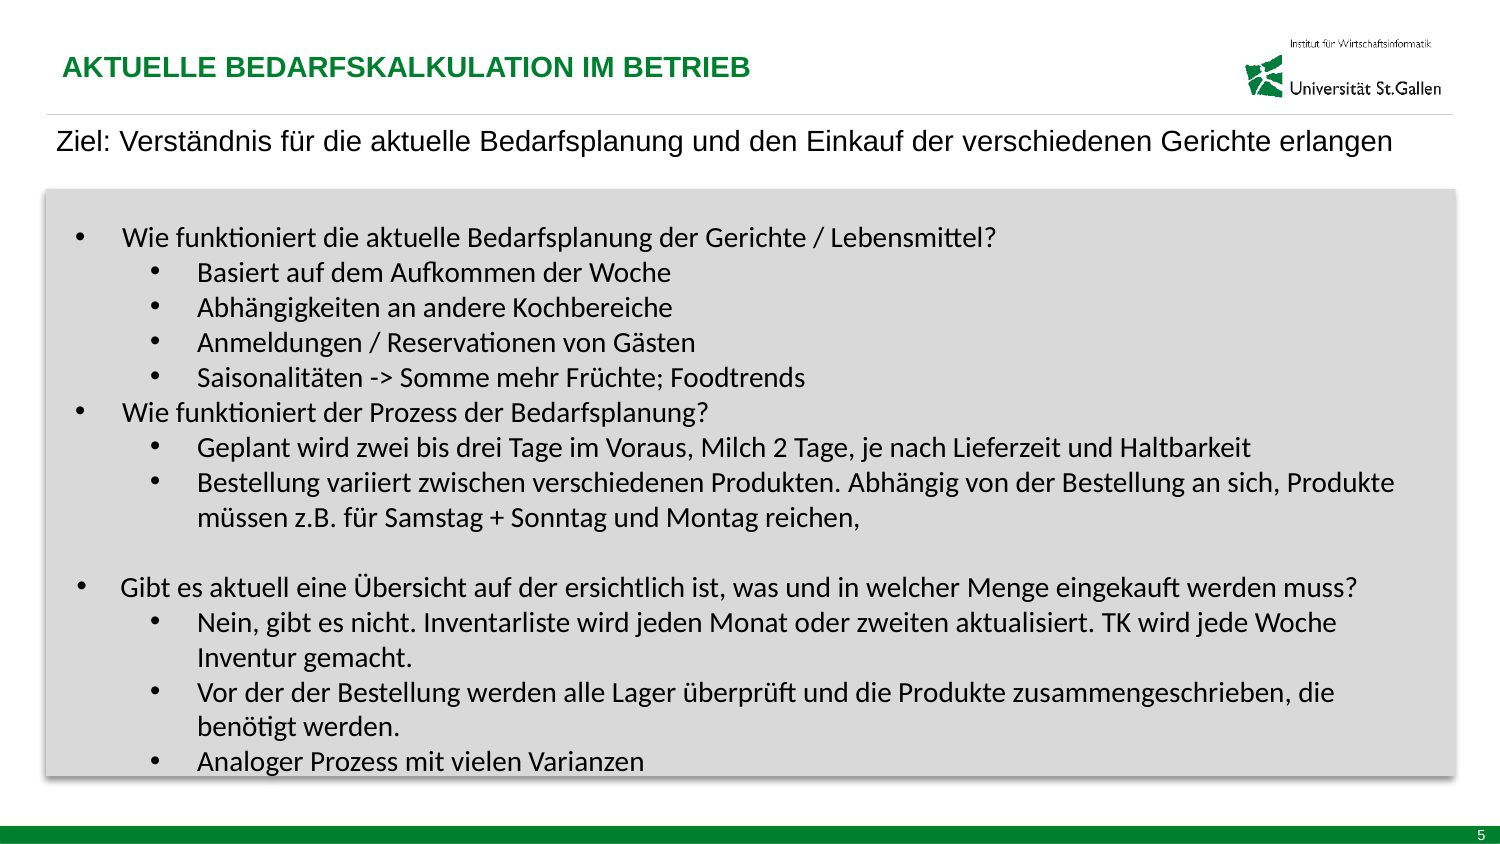

AKTUELLE BEDARFSKALKULATION IM BETRIEB

Ziel: Verständnis für die aktuelle Bedarfsplanung und den Einkauf der verschiedenen Gerichte erlangen
Wie funktioniert die aktuelle Bedarfsplanung der Gerichte / Lebensmittel?
Basiert auf dem Aufkommen der Woche
Abhängigkeiten an andere Kochbereiche
Anmeldungen / Reservationen von Gästen
Saisonalitäten -> Somme mehr Früchte; Foodtrends
Wie funktioniert der Prozess der Bedarfsplanung?
Geplant wird zwei bis drei Tage im Voraus, Milch 2 Tage, je nach Lieferzeit und Haltbarkeit
Bestellung variiert zwischen verschiedenen Produkten. Abhängig von der Bestellung an sich, Produkte müssen z.B. für Samstag + Sonntag und Montag reichen,

Gibt es aktuell eine Übersicht auf der ersichtlich ist, was und in welcher Menge eingekauft werden muss?
Nein, gibt es nicht. Inventarliste wird jeden Monat oder zweiten aktualisiert. TK wird jede Woche Inventur gemacht.
Vor der der Bestellung werden alle Lager überprüft und die Produkte zusammengeschrieben, die benötigt werden.
Analoger Prozess mit vielen Varianzen